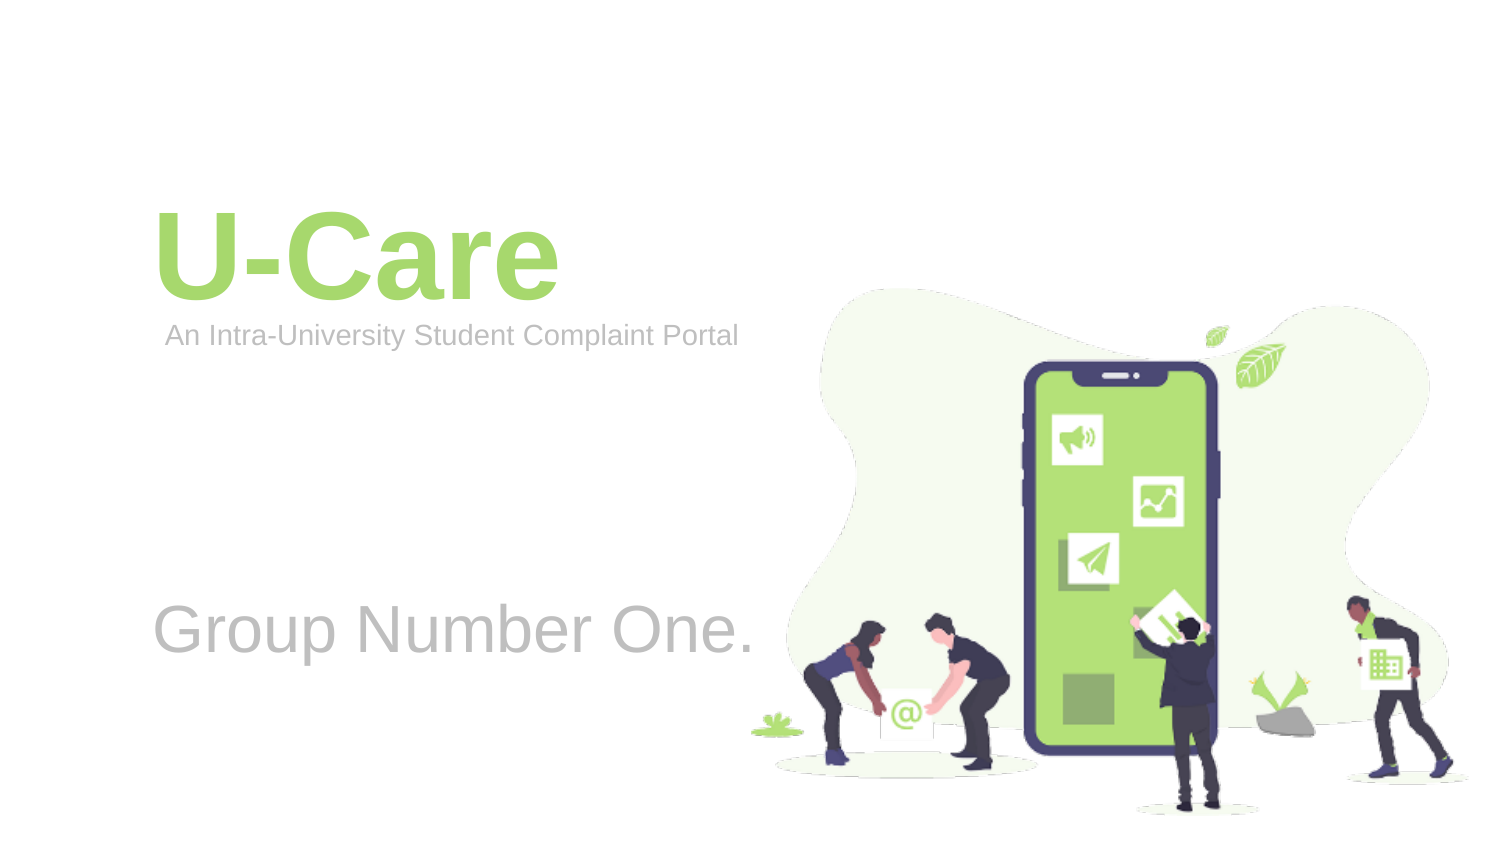

# U-Care
An Intra-University Student Complaint Portal
Group Number One.